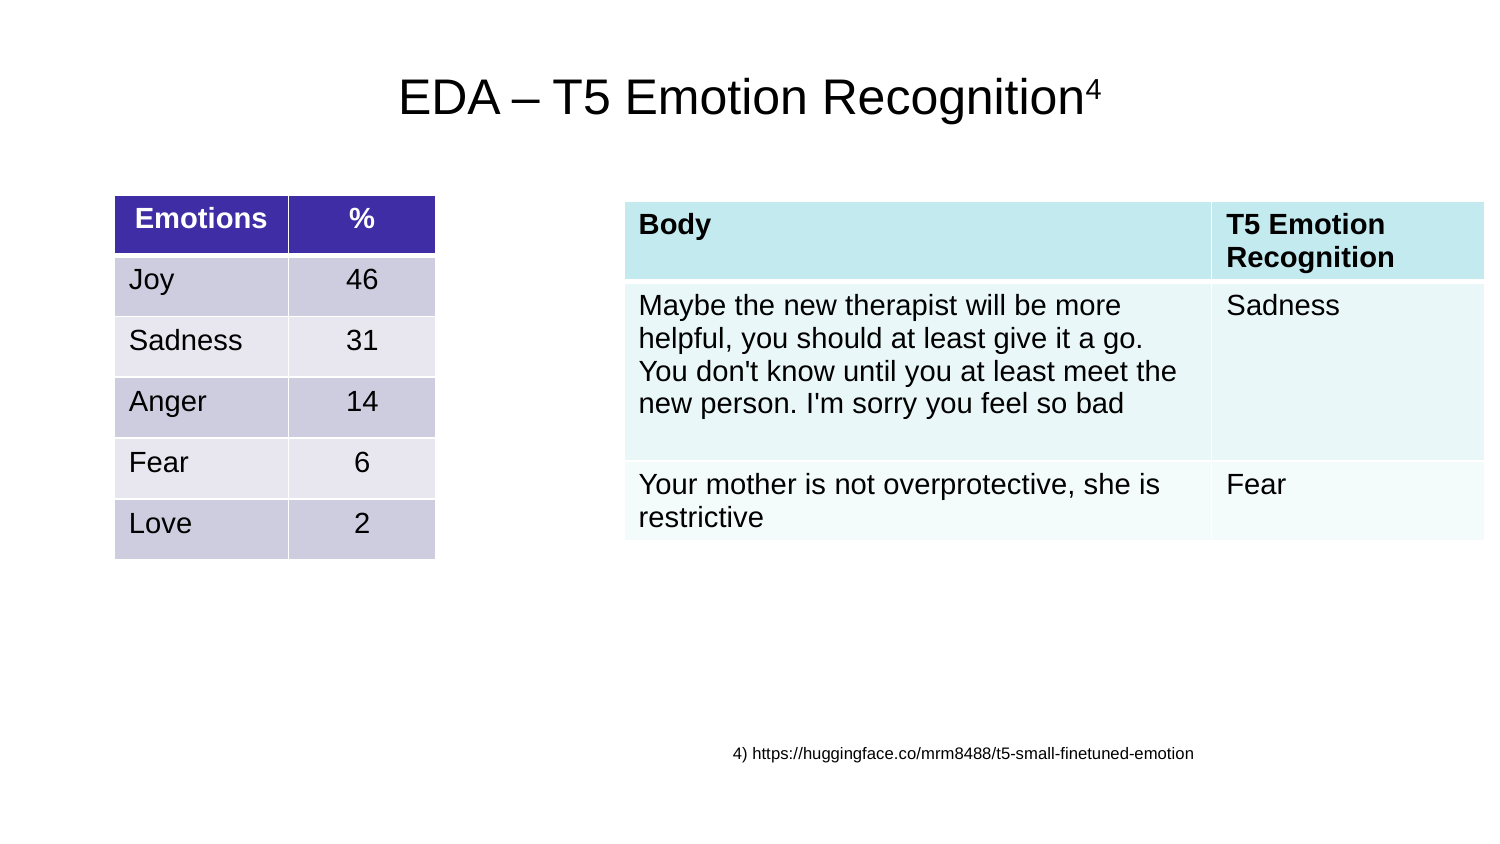

# EDA – T5 Emotion Recognition4
| Emotions | % |
| --- | --- |
| Joy | 46 |
| Sadness | 31 |
| Anger | 14 |
| Fear | 6 |
| Love | 2 |
| Body | T5 Emotion Recognition |
| --- | --- |
| Maybe the new therapist will be more helpful, you should at least give it a go. You don't know until you at least meet the new person. I'm sorry you feel so bad | Sadness |
| Your mother is not overprotective, she is restrictive | Fear |
4) https://huggingface.co/mrm8488/t5-small-finetuned-emotion